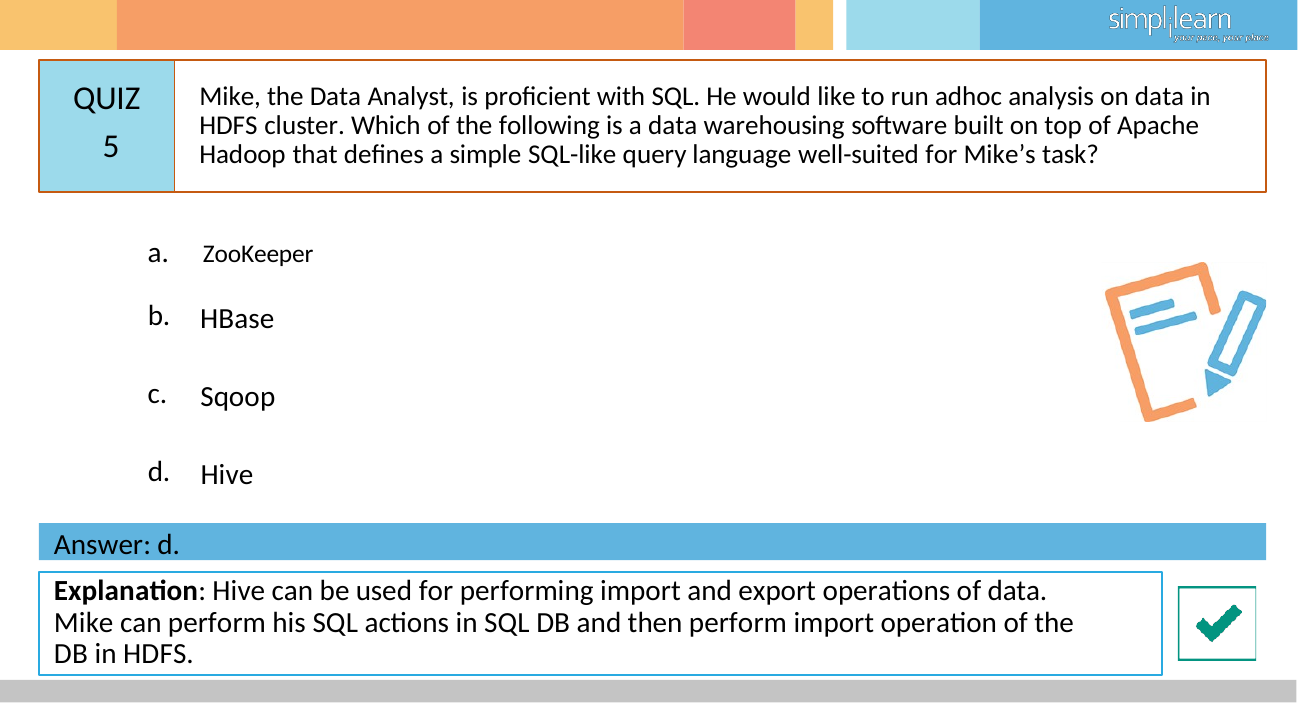

# QUIZ 5
Mike, the Data Analyst, is proficient with SQL. He would like to run adhoc analysis on data in HDFS cluster. Which of the following is a data warehousing software built on top of Apache Hadoop that defines a simple SQL-like query language well-suited for Mike’s task?
a.	ZooKeeper

b.
HBase
c.
Sqoop
d.
Hive
Answer: d.

Explanation: Hive can be used for performing import and export operations of data. Mike can perform his SQL actions in SQL DB and then perform import operation of the DB in HDFS.